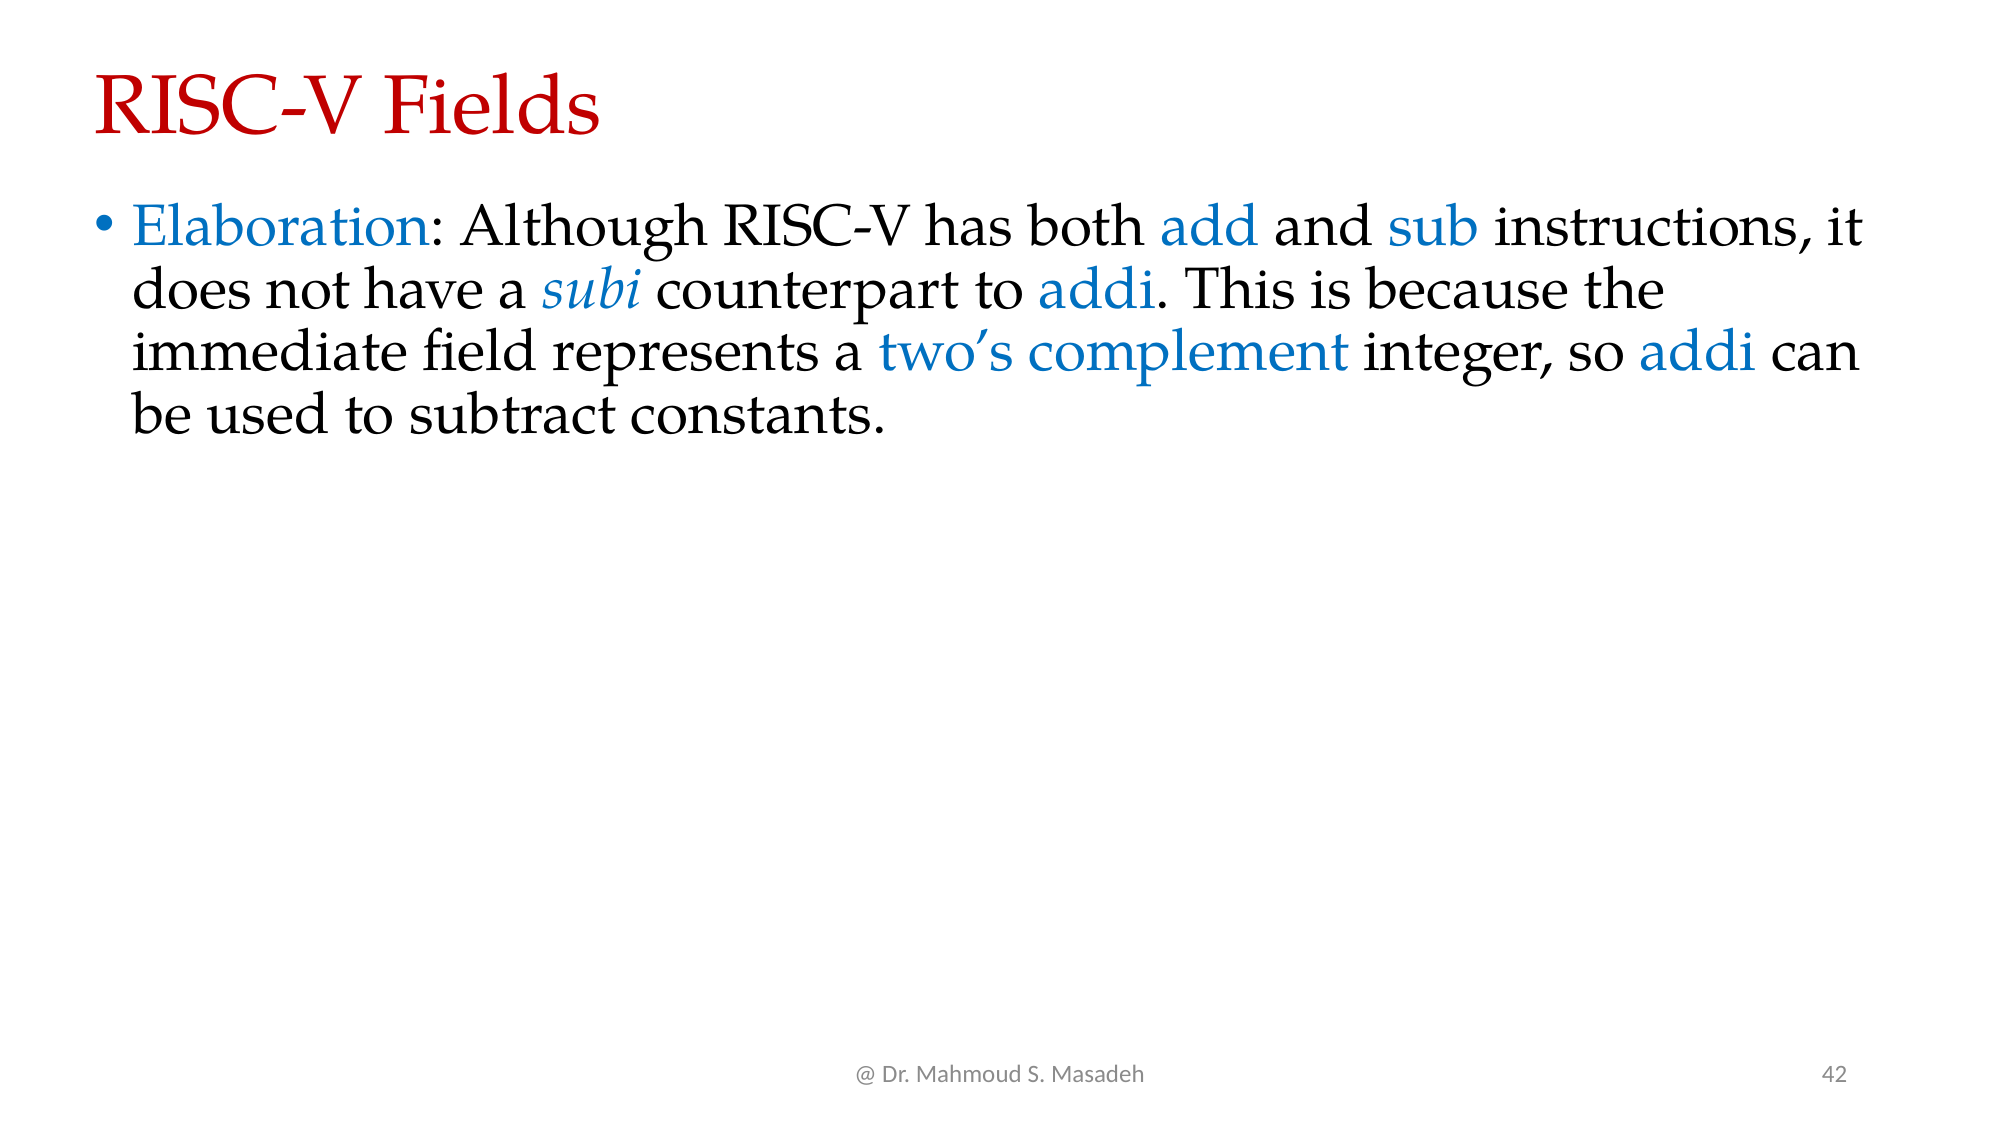

# RISC-V Fields
Elaboration: Although RISC-V has both add and sub instructions, it does not have a subi counterpart to addi. This is because the immediate field represents a two’s complement integer, so addi can be used to subtract constants.

@ Dr. Mahmoud S. Masadeh
42